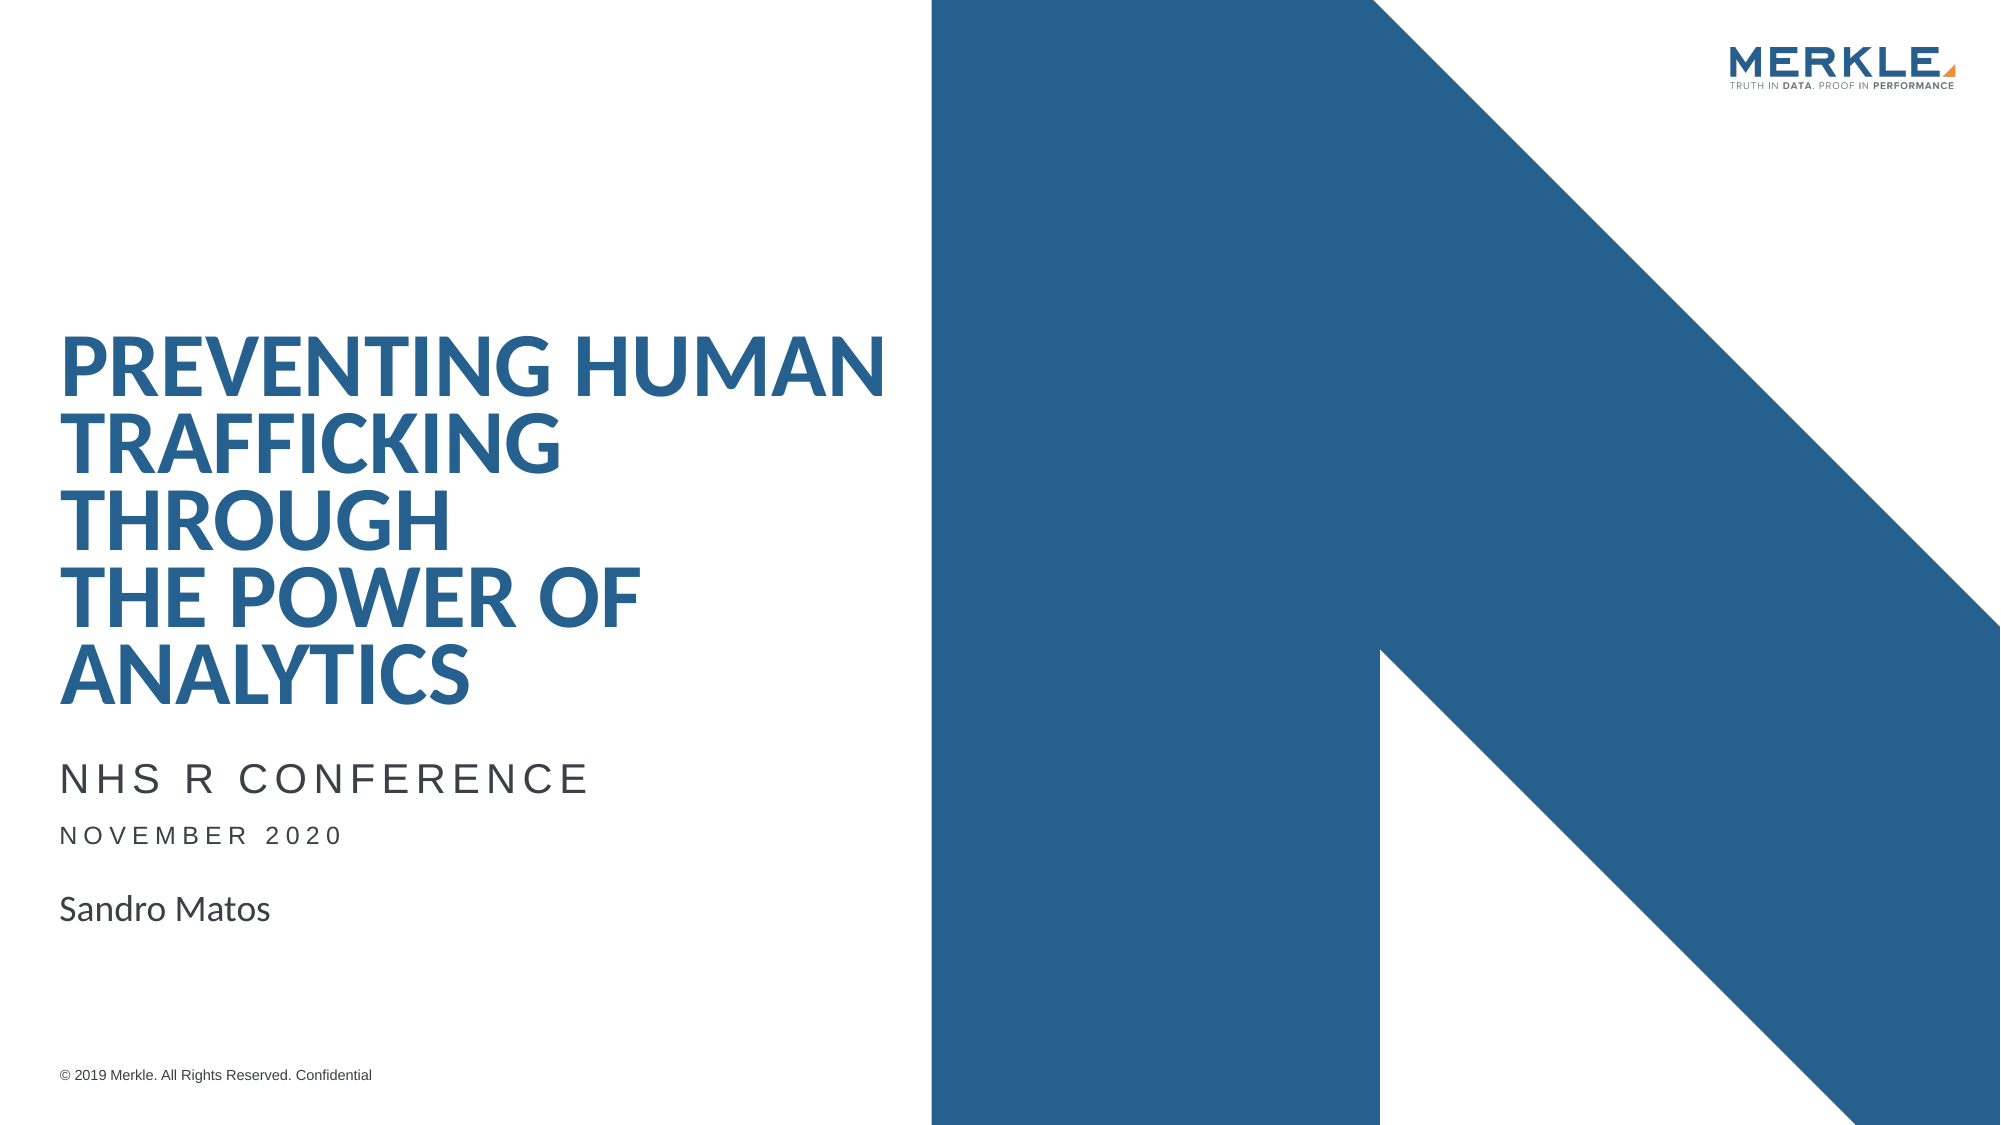

# Preventing human trafficking through the power of analytics
Nhs r conference
November 2020
Sandro Matos